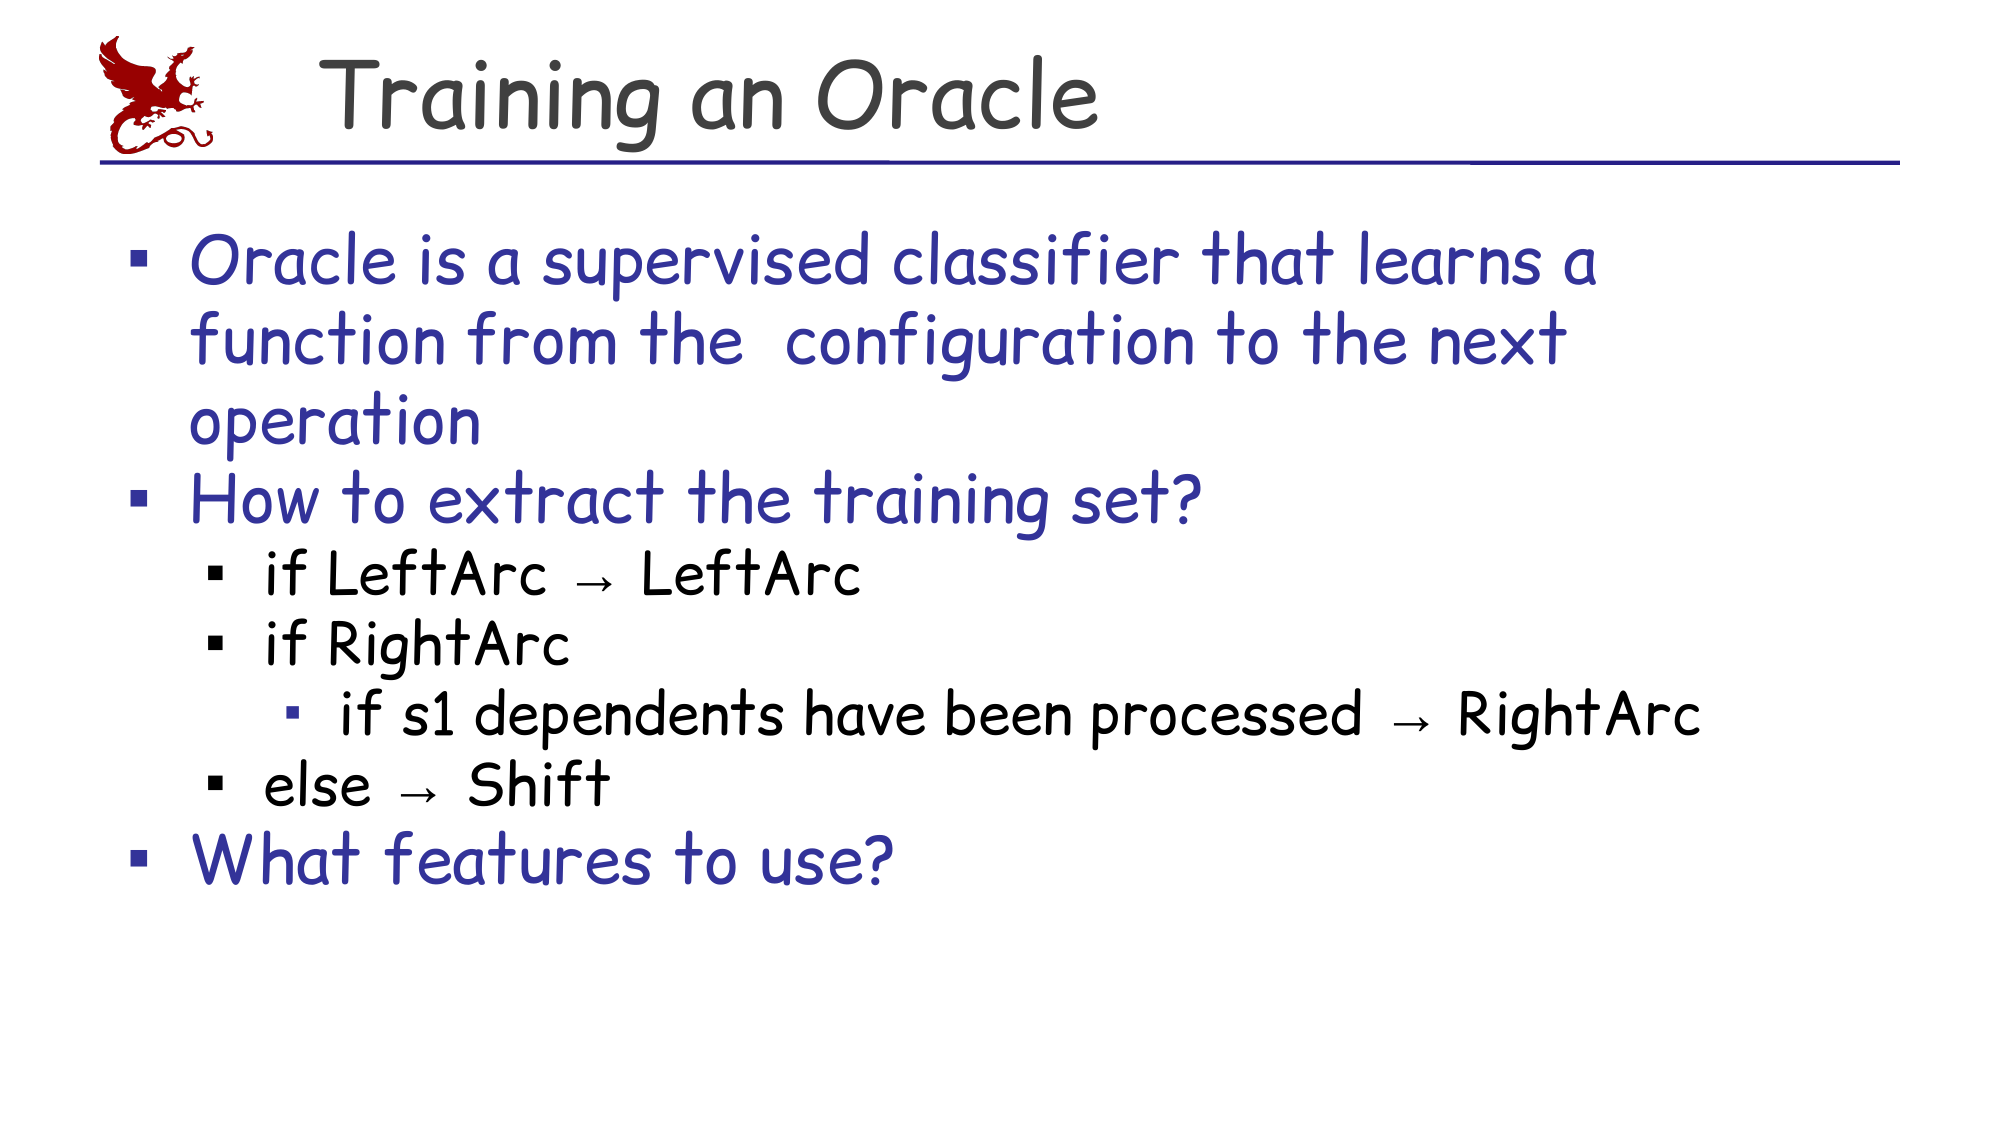

# Training an Oracle
Oracle is a supervised classifier that learns a function from the  configuration to the next operation
How to extract the training set?
if LeftArc → LeftArc
if RightArc
if s1 dependents have been processed → RightArc
else → Shift
What features to use?